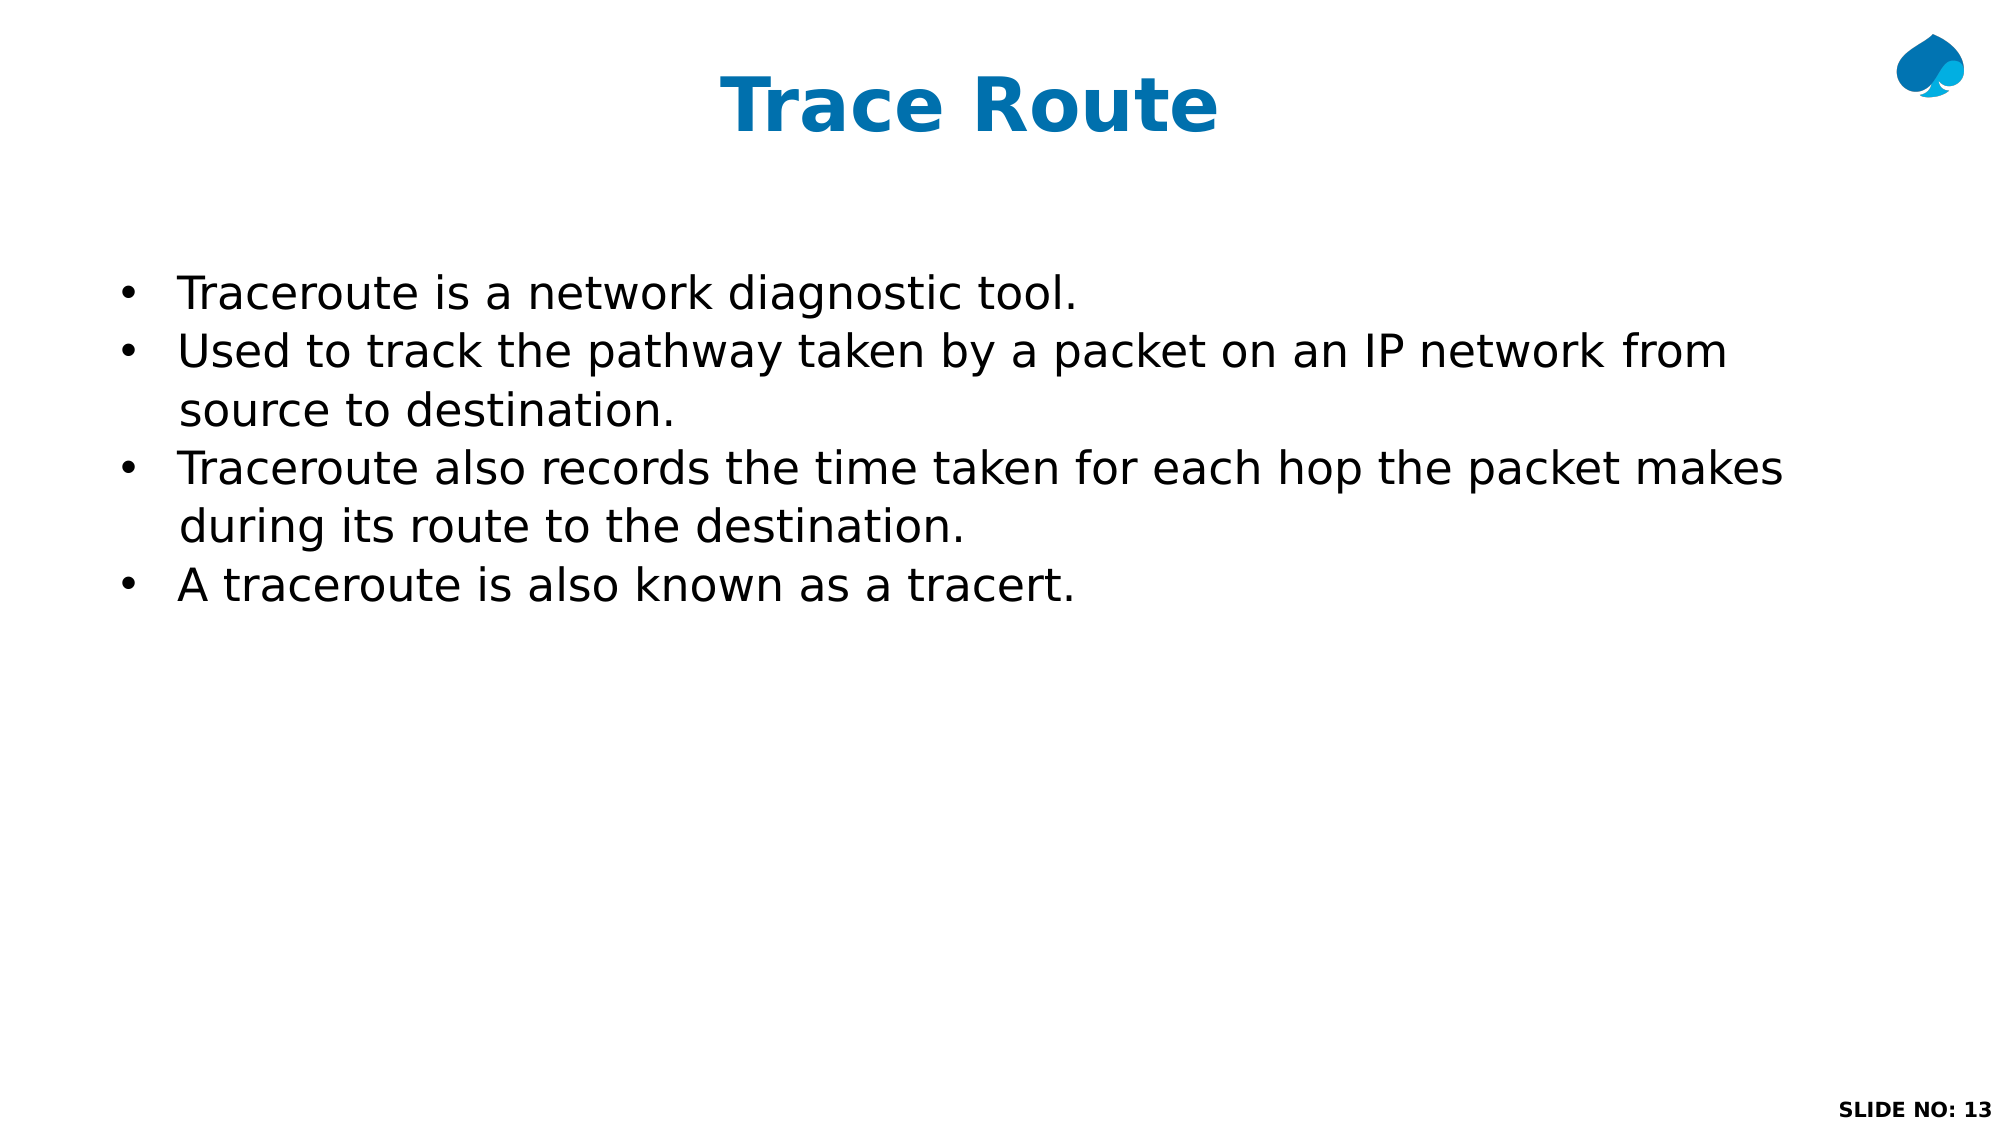

# Trace Route
Traceroute is a network diagnostic tool.
Used to track the pathway taken by a packet on an IP network from
    source to destination.
Traceroute also records the time taken for each hop the packet makes
    during its route to the destination.
A traceroute is also known as a tracert.
SLIDE NO: 13